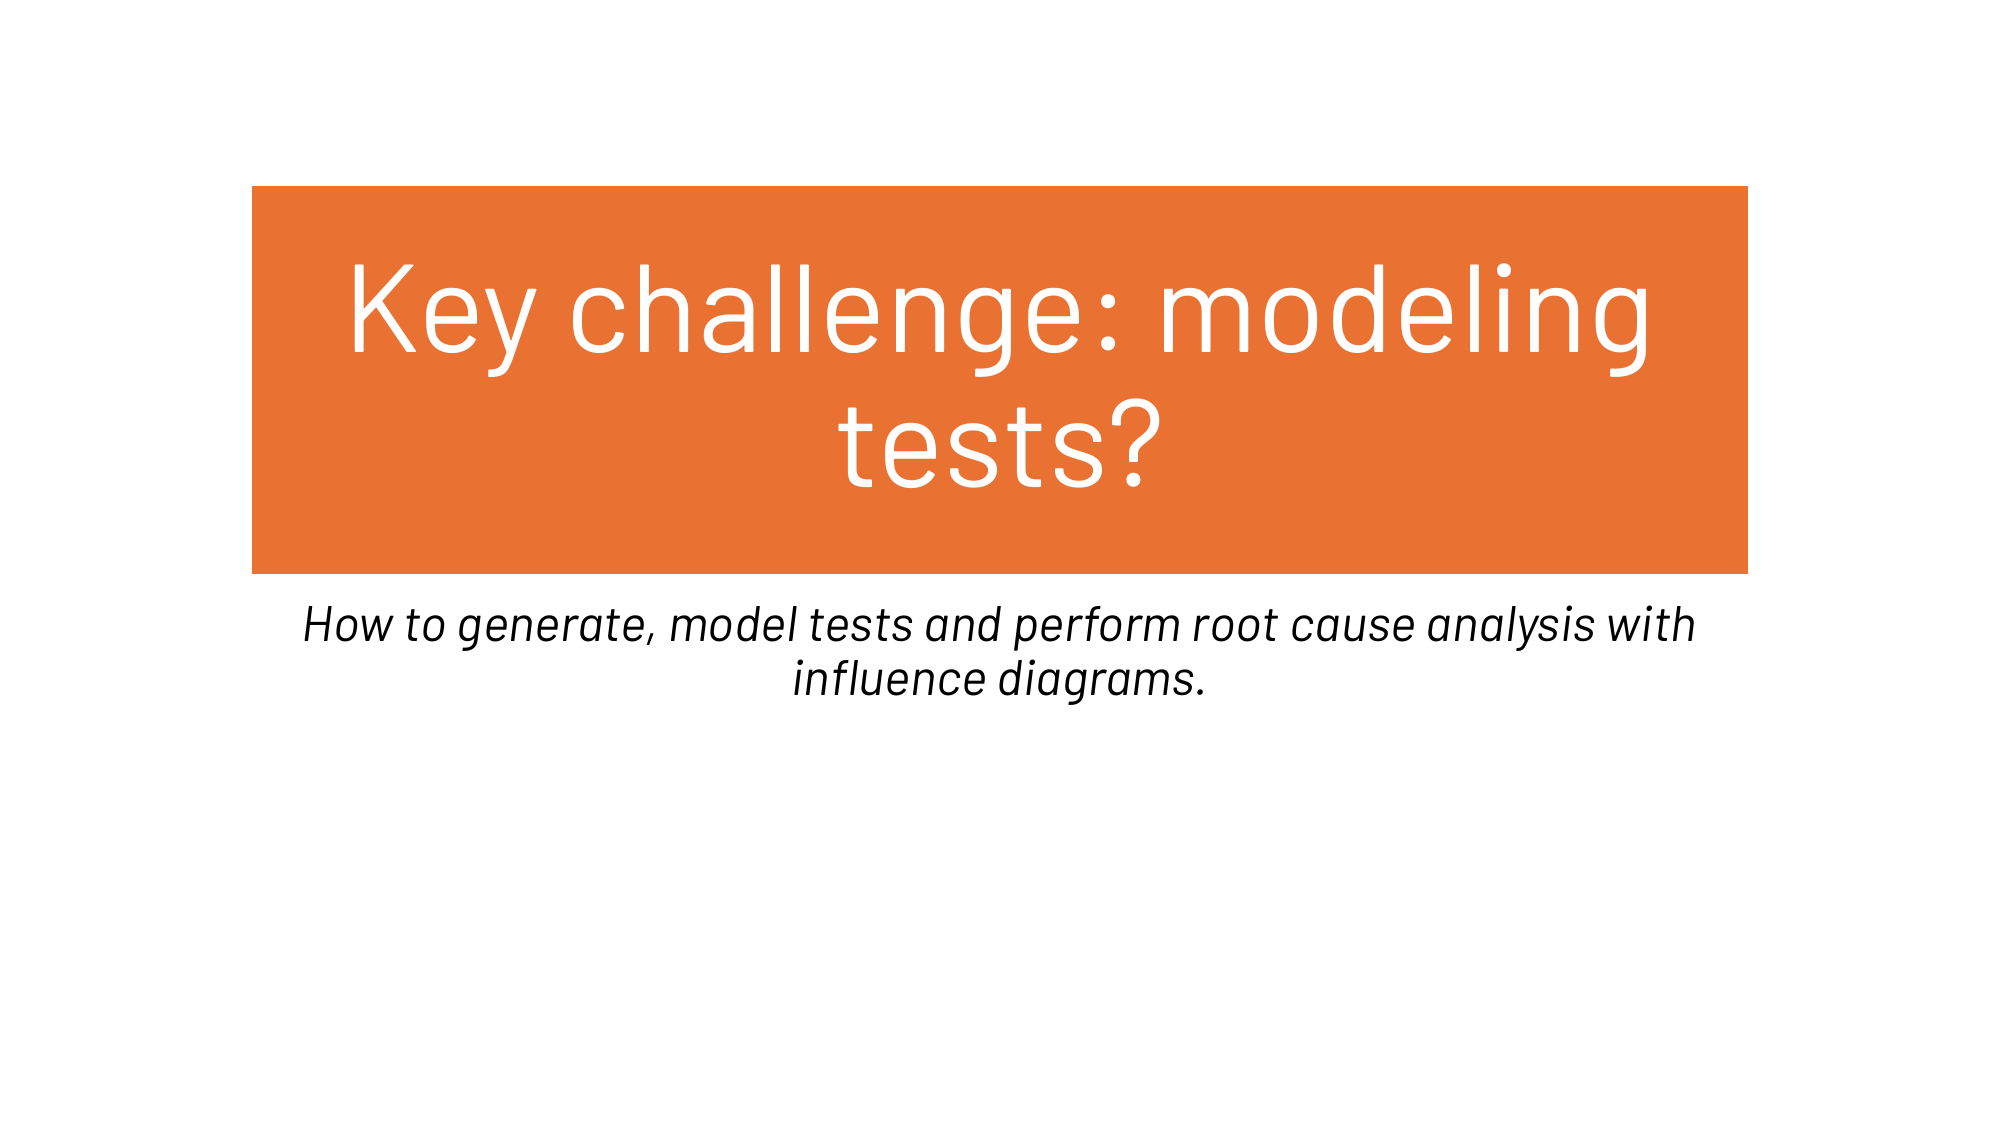

# Key challenge: modeling tests?
How to generate, model tests and perform root cause analysis with influence diagrams.